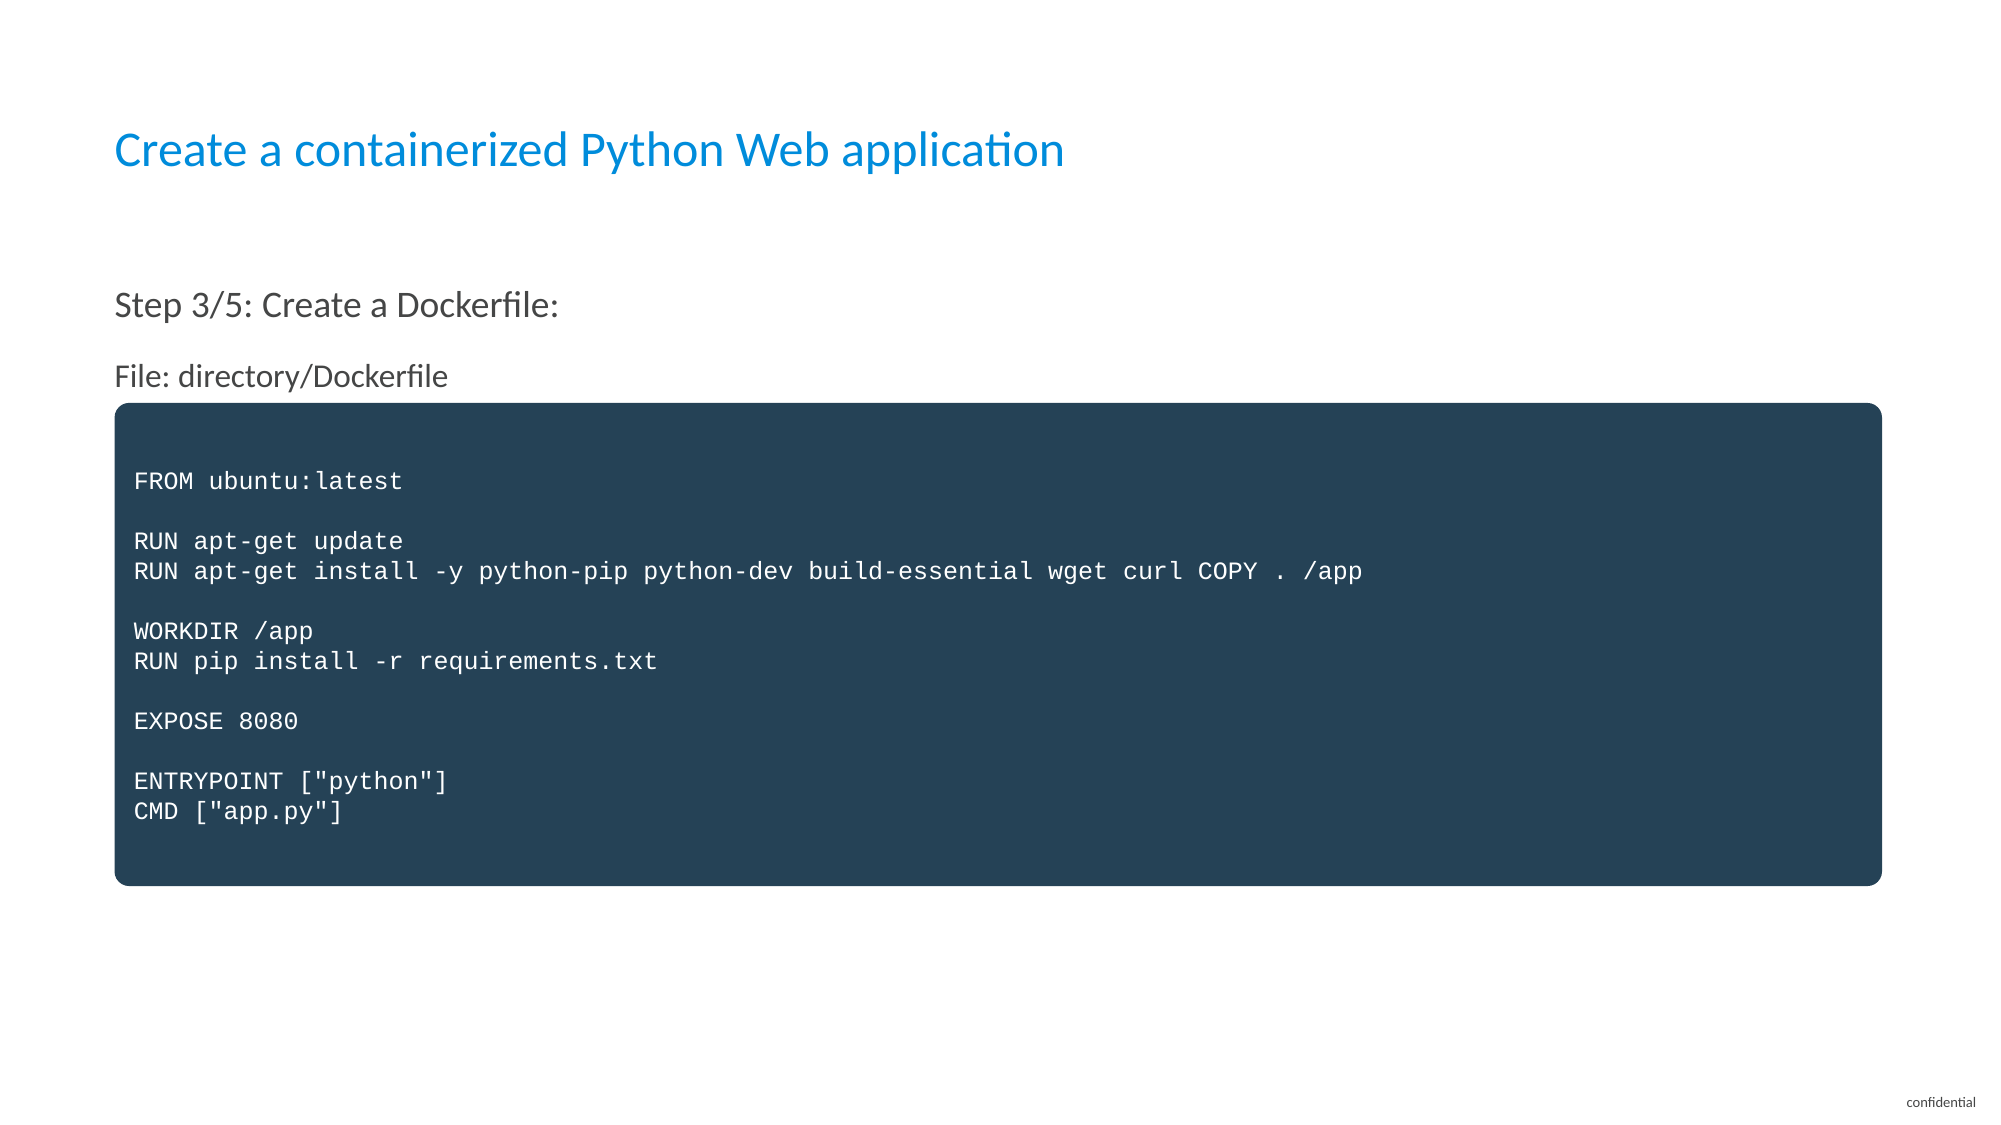

Create a containerized Python Web application
Step 3/5: Create a Dockerfile:
File: directory/Dockerfile

FROM ubuntu:latest

RUN apt-get update
RUN apt-get install -y python-pip python-dev build-essential wget curl COPY . /app

WORKDIR /app
RUN pip install -r requirements.txt

EXPOSE 8080

ENTRYPOINT ["python"]
CMD ["app.py"]